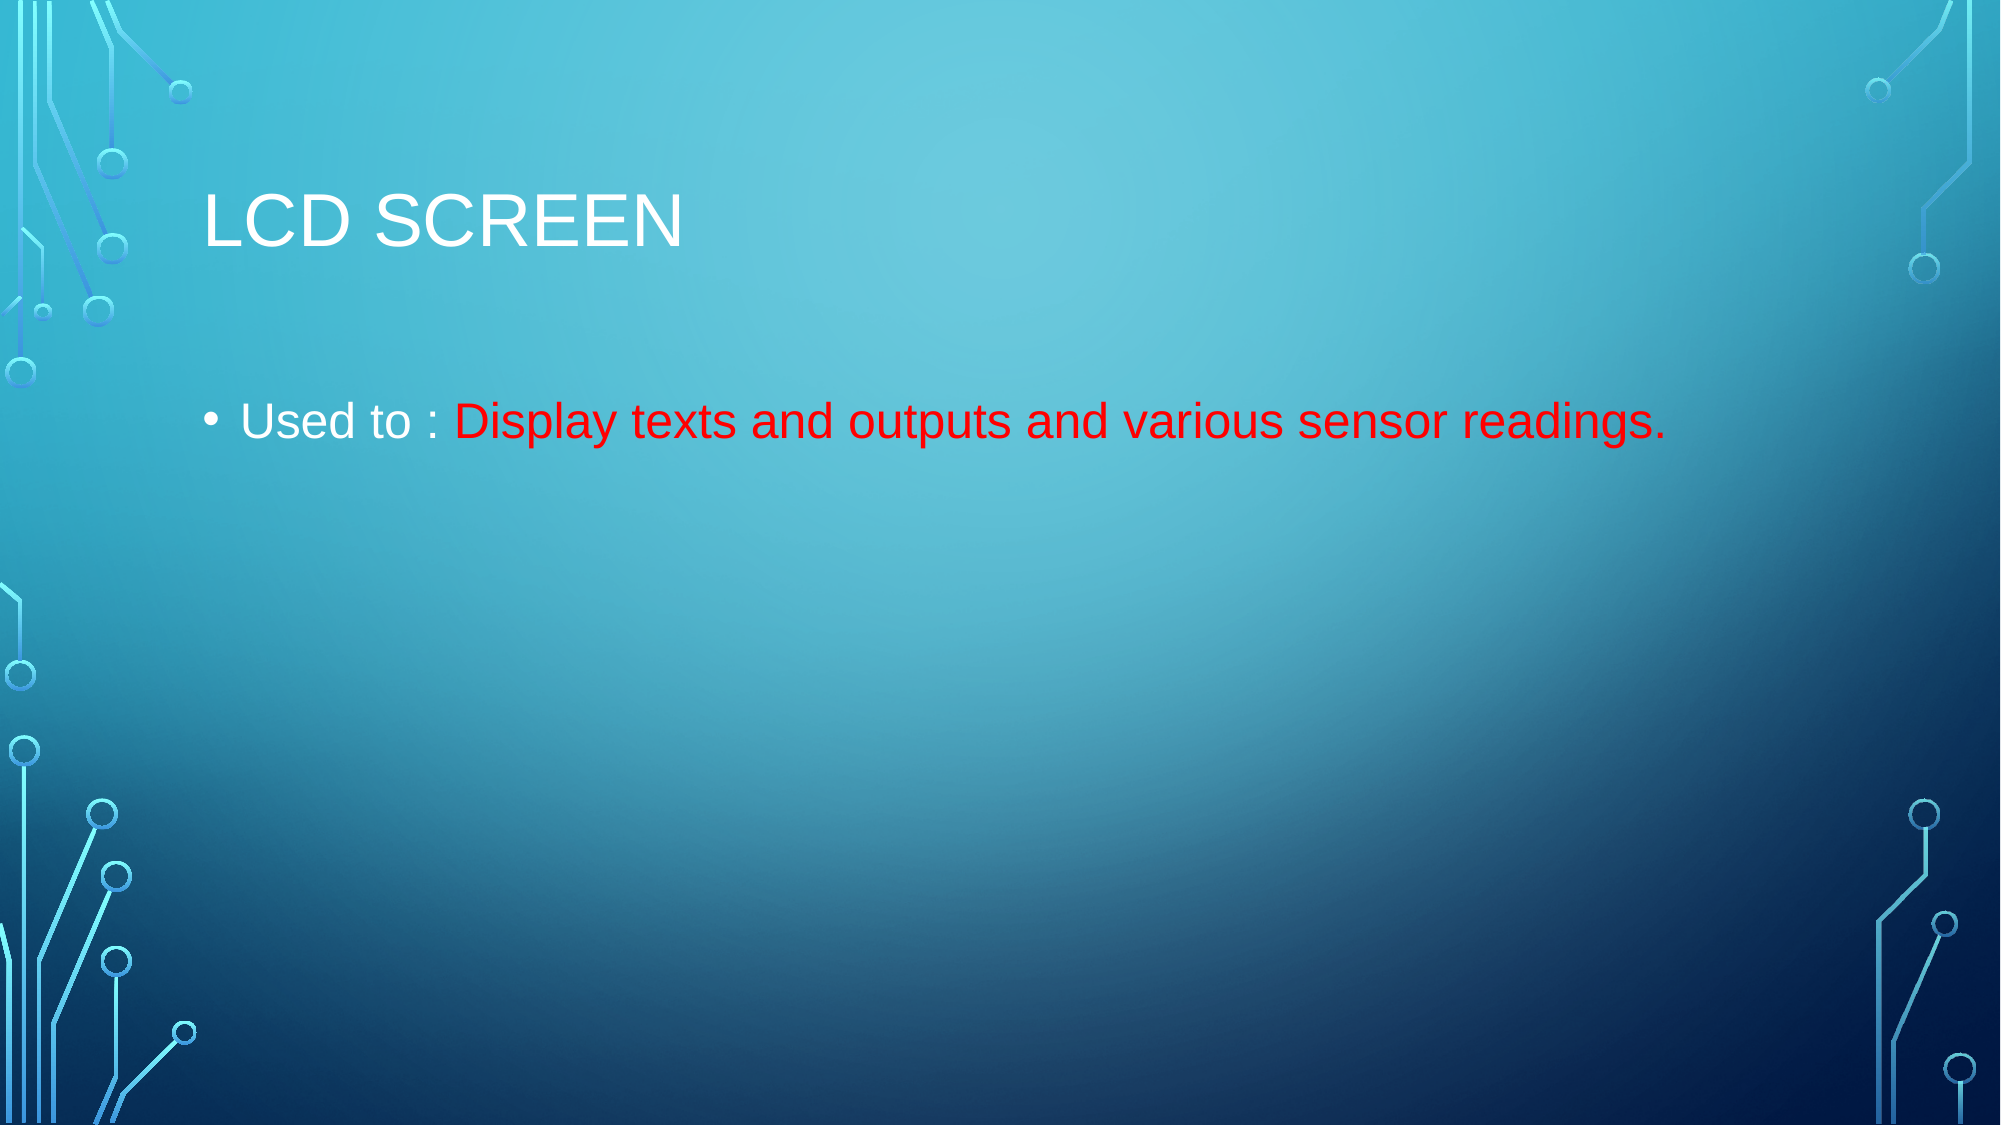

# LCD SCREEN
Used to : Display texts and outputs and various sensor readings.